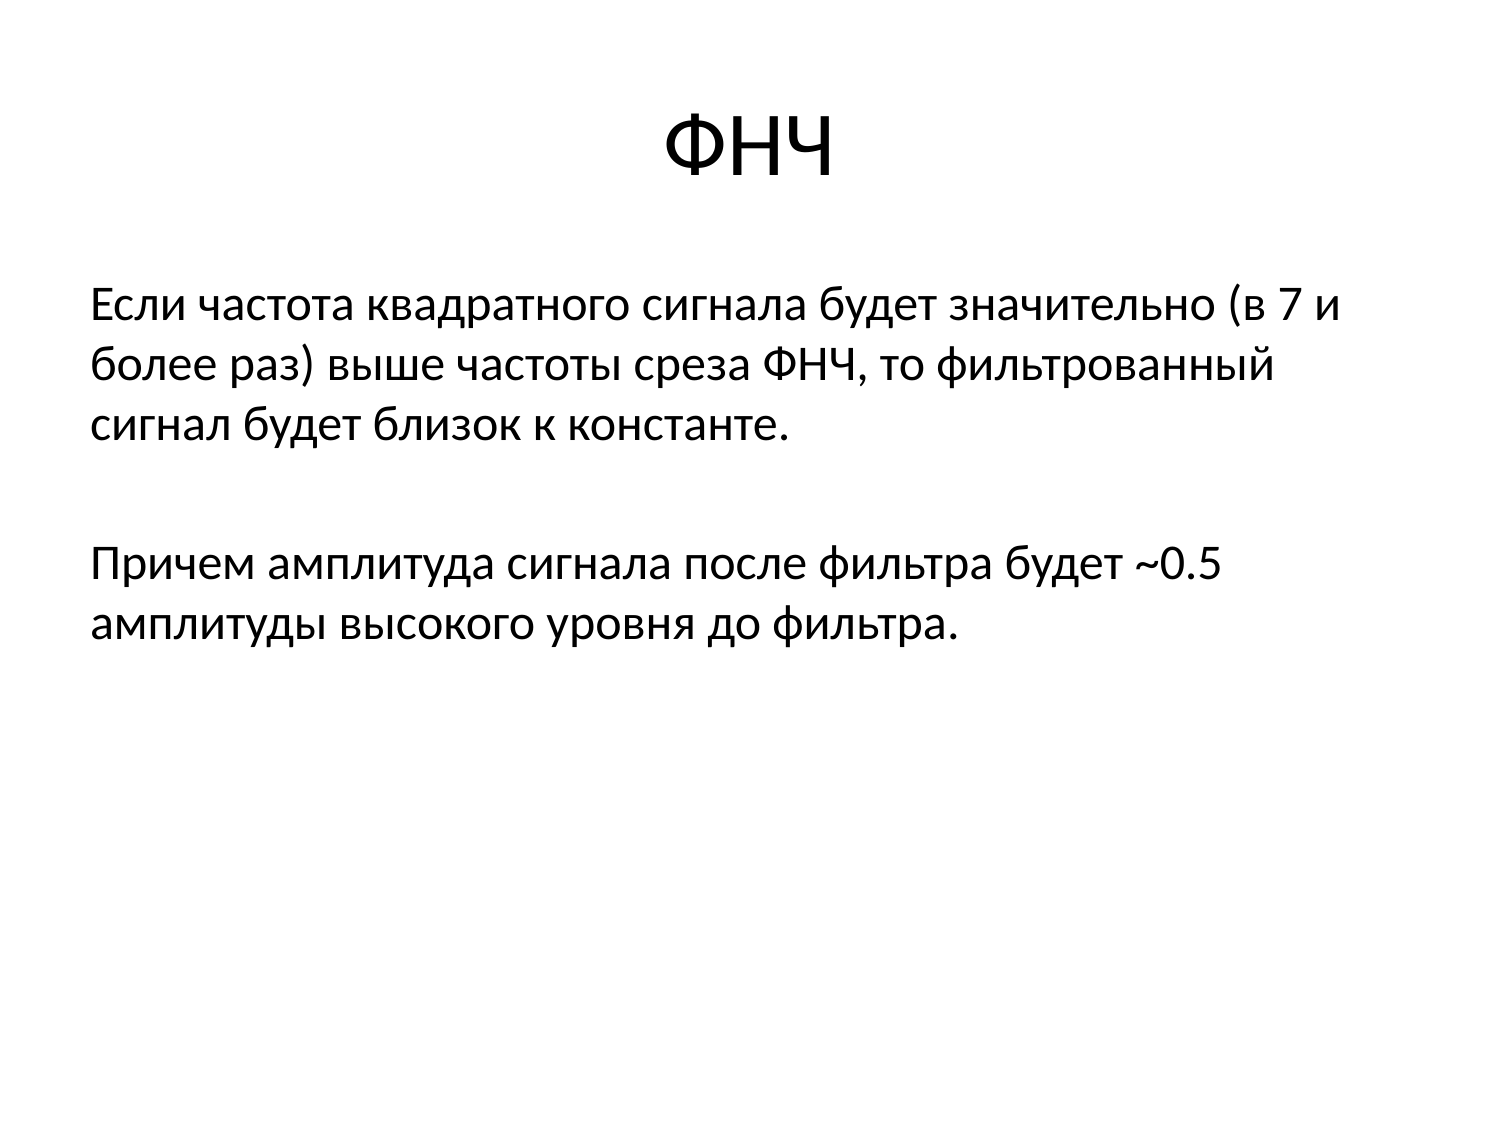

# ФНЧ
Если частота квадратного сигнала будет значительно (в 7 и более раз) выше частоты среза ФНЧ, то фильтрованный сигнал будет близок к константе.

Причем амплитуда сигнала после фильтра будет ~0.5 амплитуды высокого уровня до фильтра.